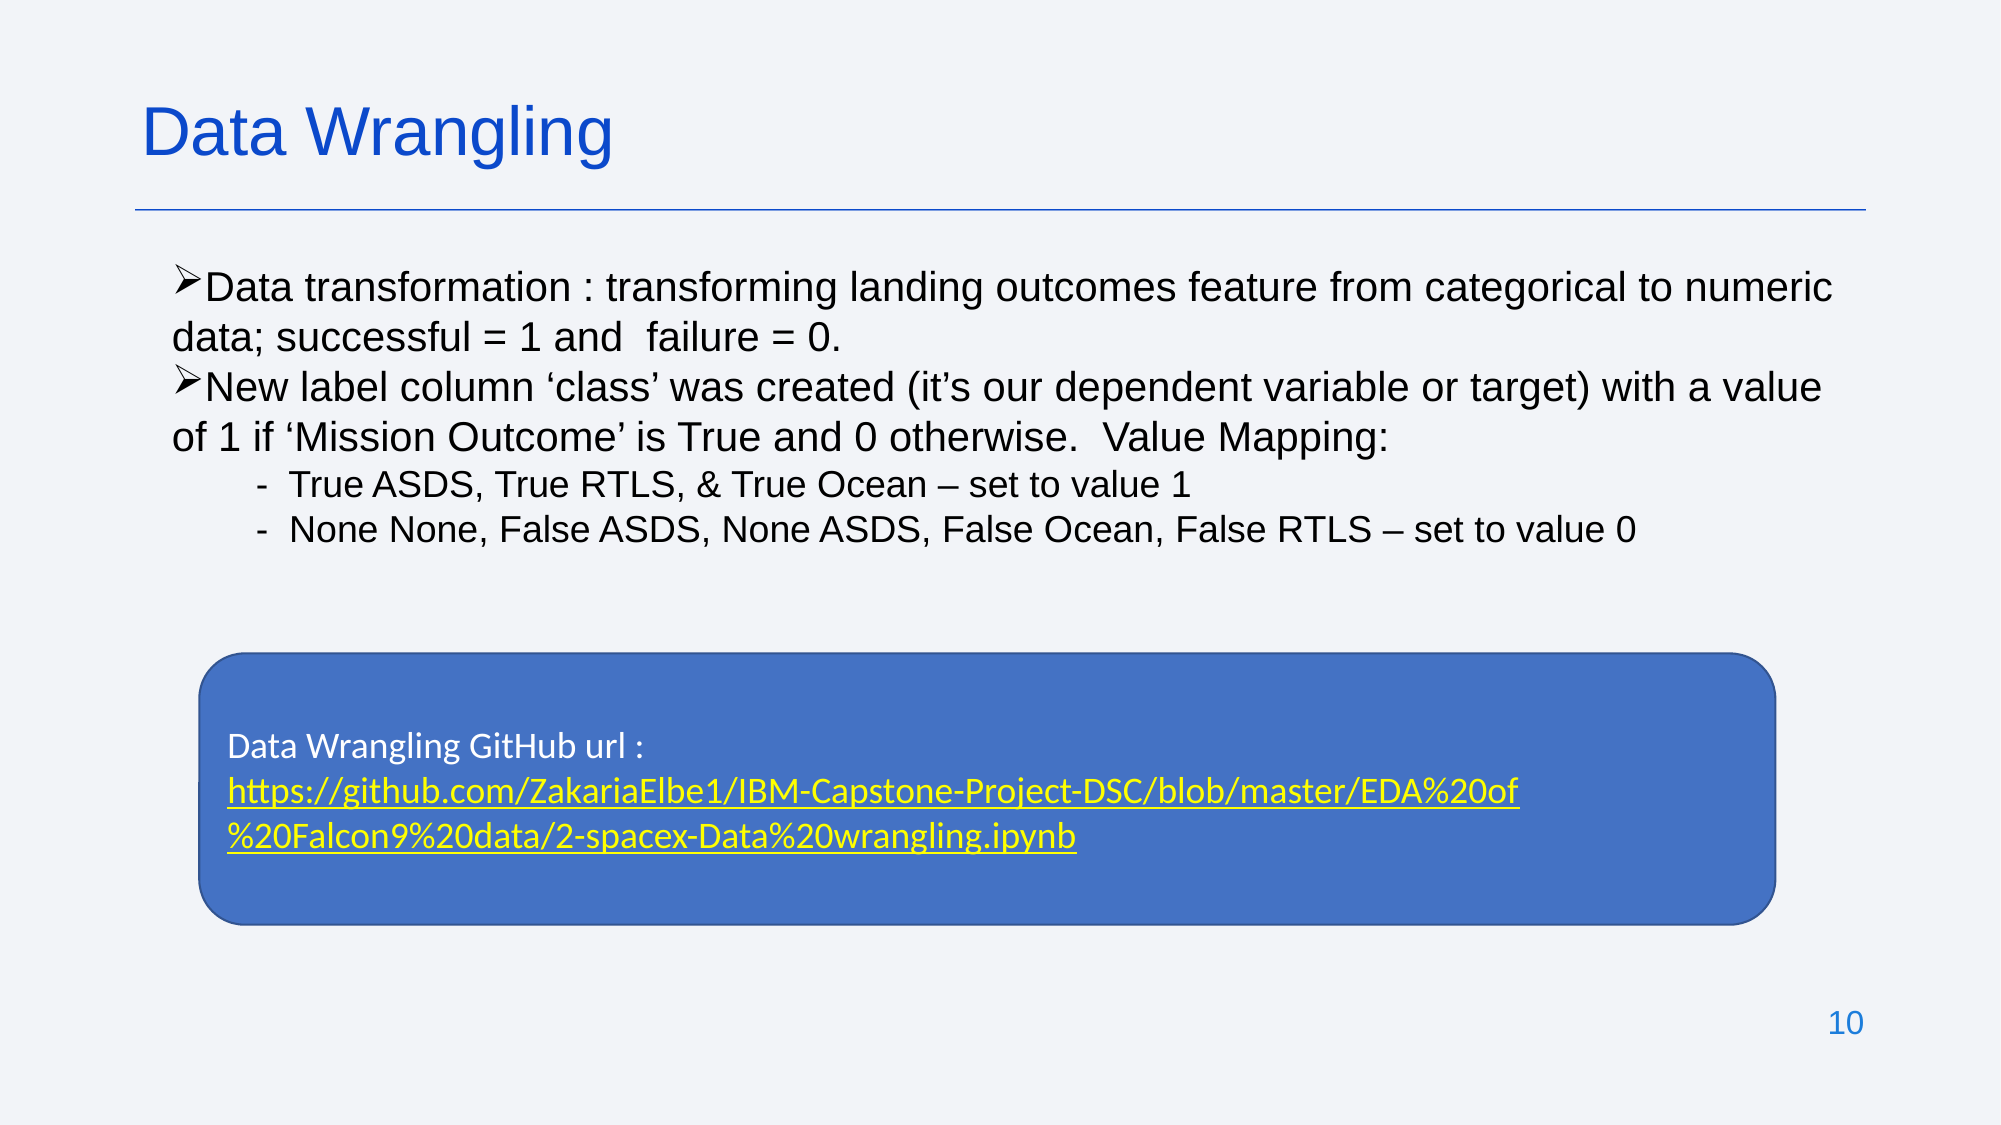

Data Wrangling
Data transformation : transforming landing outcomes feature from categorical to numeric data; successful = 1 and  failure = 0.
New label column ‘class’ was created (it’s our dependent variable or target) with a value of 1 if ‘Mission Outcome’ is True and 0 otherwise.  Value Mapping:
        -  True ASDS, True RTLS, & True Ocean – set to value 1
        -  None None, False ASDS, None ASDS, False Ocean, False RTLS – set to value 0

Data Wrangling GitHub url :
https://github.com/ZakariaElbe1/IBM-Capstone-Project-DSC/blob/master/EDA%20of%20Falcon9%20data/2-spacex-Data%20wrangling.ipynb
10